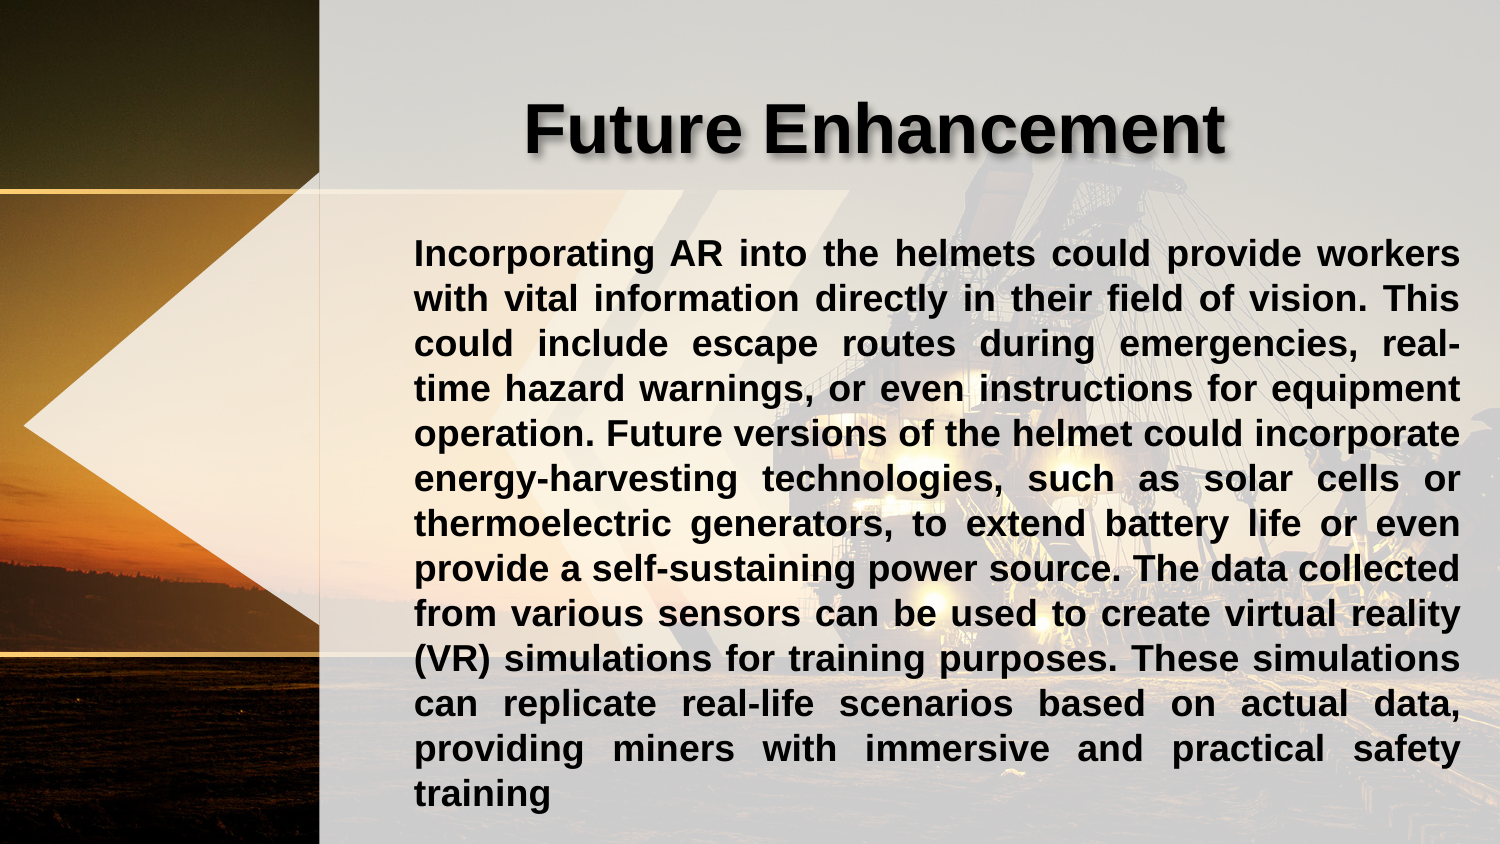

Future Enhancement
Incorporating AR into the helmets could provide workers with vital information directly in their field of vision. This could include escape routes during emergencies, real-time hazard warnings, or even instructions for equipment operation. Future versions of the helmet could incorporate energy-harvesting technologies, such as solar cells or thermoelectric generators, to extend battery life or even provide a self-sustaining power source. The data collected from various sensors can be used to create virtual reality (VR) simulations for training purposes. These simulations can replicate real-life scenarios based on actual data, providing miners with immersive and practical safety training